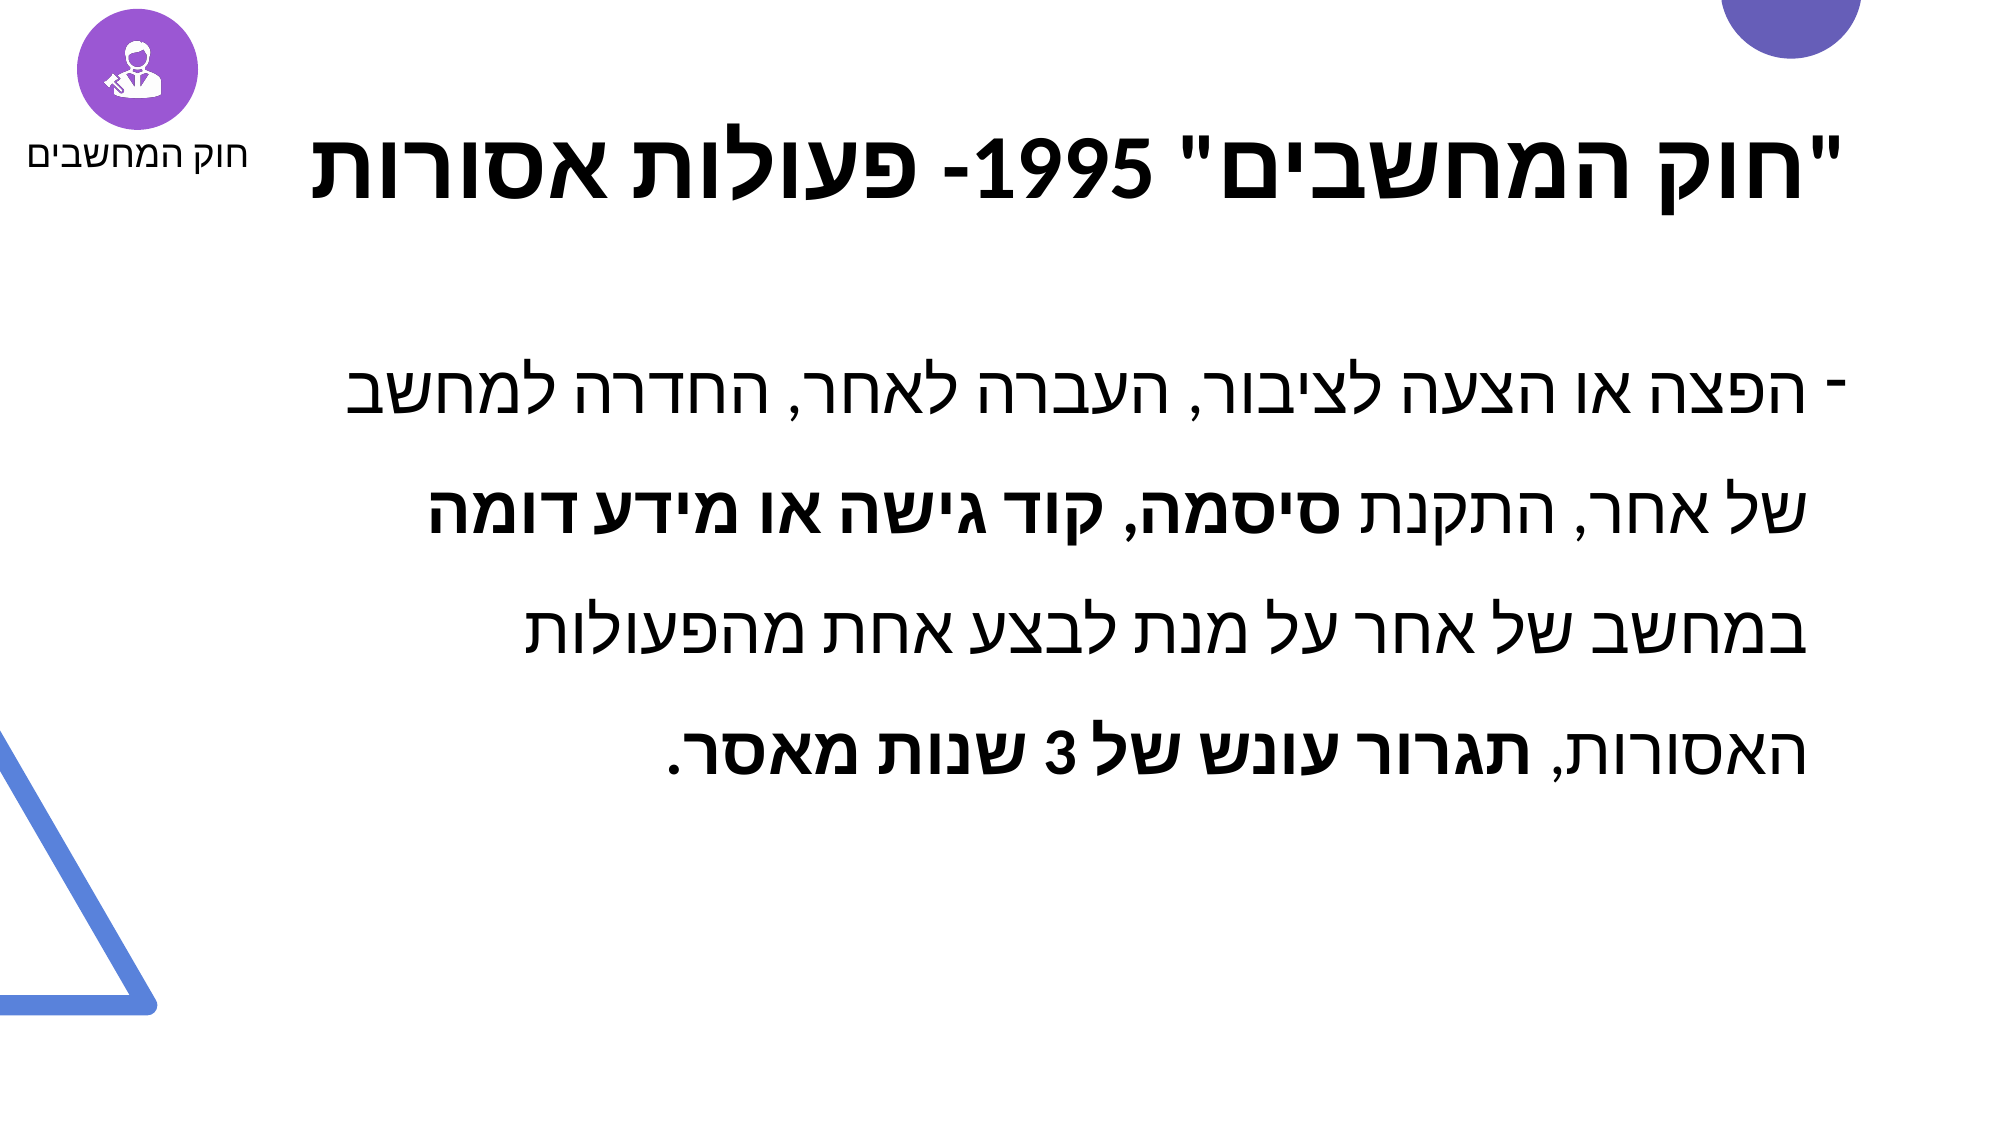

חוק המחשבים
# "חוק המחשבים" 1995- פעולות אסורות
הפצה או הצעה לציבור, העברה לאחר, החדרה למחשב של אחר, התקנת סיסמה, קוד גישה או מידע דומה במחשב של אחר על מנת לבצע אחת מהפעולות האסורות, תגרור עונש של 3 שנות מאסר.